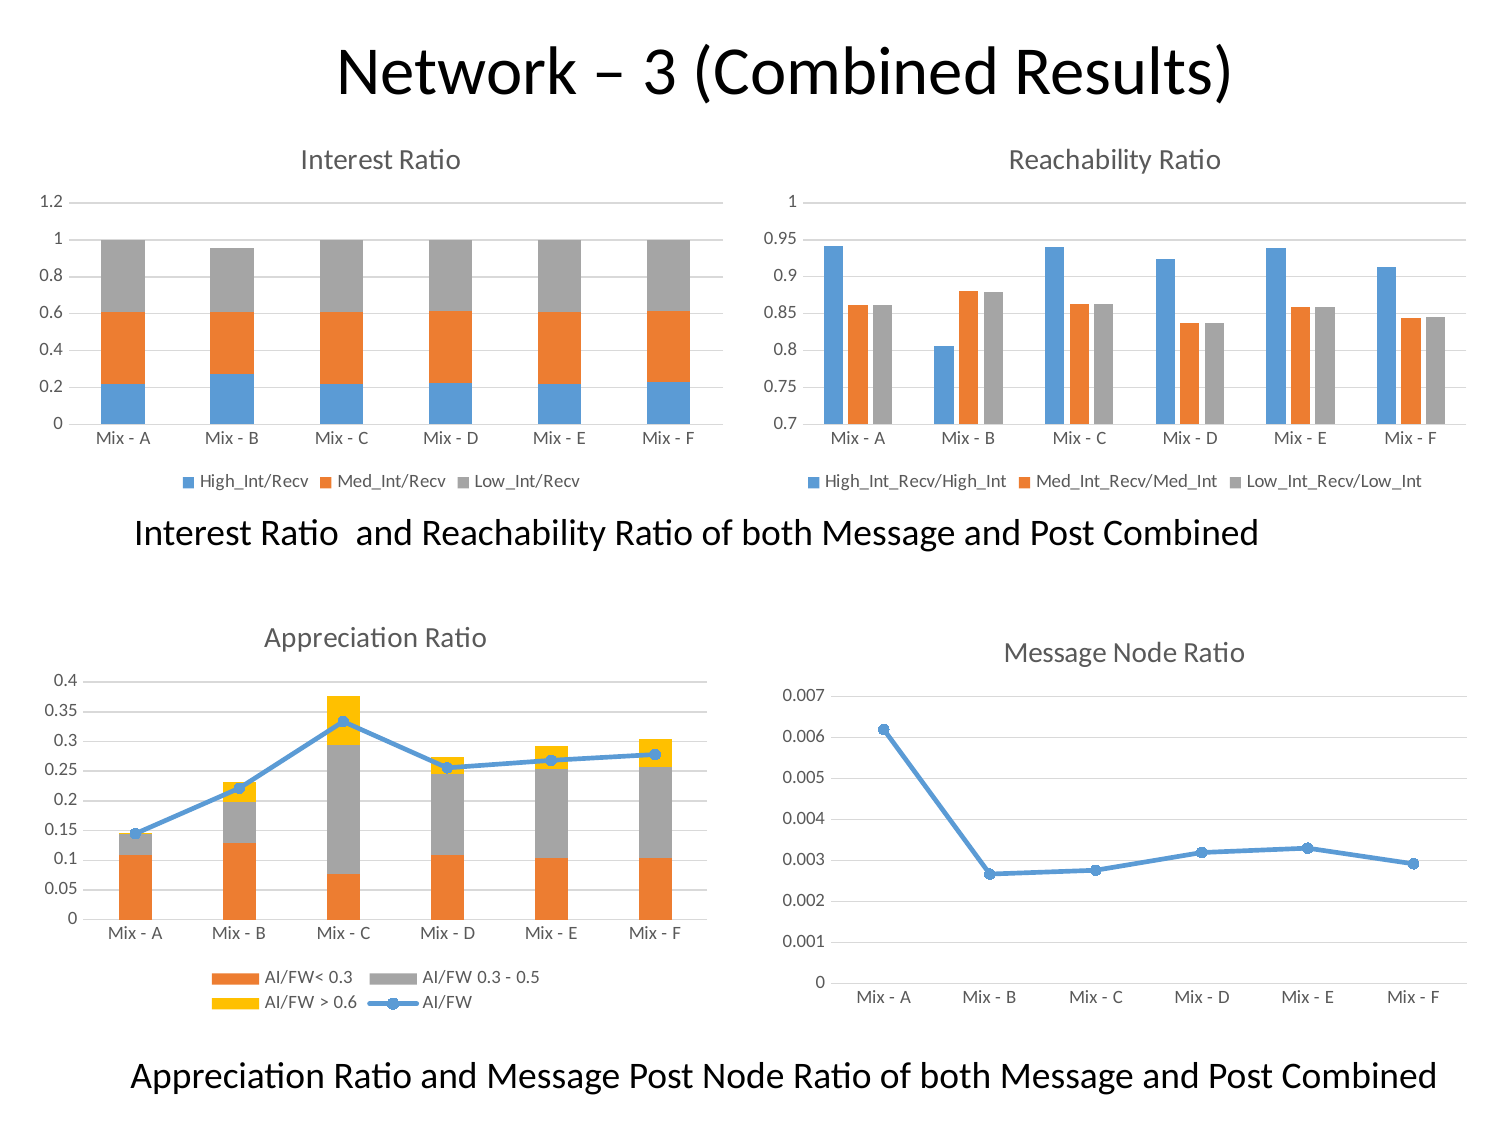

# Network – 3 (Combined Results)

### Chart: Interest Ratio

| Category | High_Int/Recv | Med_Int/Recv | Low_Int/Recv |
|---|---|---|---|
| Mix - A | 0.22008917643135847 | 0.38950403088650676 | 0.39040679268213485 |
| Mix - B | 0.271086024029838 | 0.3352051099656949 | 0.3508517231473248 |
| Mix - C | 0.21829932099596472 | 0.3899543340015445 | 0.3917463450024919 |
| Mix - D | 0.22561712641034623 | 0.3864764327591991 | 0.3879064408304549 |
| Mix - E | 0.22087370060832942 | 0.3888044901203688 | 0.3903218092713009 |
| Mix - F | 0.2281215793327809 | 0.38450854354418995 | 0.3873698771230285 |

### Chart: Reachability Ratio

| Category | High_Int_Recv/High_Int | Med_Int_Recv/Med_Int | Low_Int_Recv/Low_Int |
|---|---|---|---|
| Mix - A | 0.941251491944401 | 0.8614253184962776 | 0.8617371175944982 |
| Mix - B | 0.8056388963765916 | 0.880215359481093 | 0.8786910340345633 |
| Mix - C | 0.9401755173263645 | 0.8627656101520909 | 0.8636258077823797 |
| Mix - D | 0.9233613672551693 | 0.8366623394240651 | 0.8374109766330935 |
| Mix - E | 0.9393188348690528 | 0.858587879958049 | 0.859548065707284 |
| Mix - F | 0.9131388038677765 | 0.8442151586942417 | 0.8448926673655566 |
Interest Ratio  and Reachability Ratio of both Message and Post Combined

### Chart: Appreciation Ratio

| Category | AI/FW< 0.3 | AI/FW 0.3 - 0.5 | AI/FW > 0.6 | AI/FW |
|---|---|---|---|---|
| Mix - A | 0.1091473839965359 | 0.035569731275511565 | 0.0014906092449303086 | 0.1447171152720476 |
| Mix - B | 0.1298872746313887 | 0.06799100499174839 | 0.03403736345186944 | 0.22149881198482346 |
| Mix - C | 0.07695725851974308 | 0.21654533368983608 | 0.0834582285033209 | 0.3336843587694117 |
| Mix - D | 0.10852121202021821 | 0.13629153930851415 | 0.029141577729794393 | 0.25575793176280776 |
| Mix - E | 0.10392315576458244 | 0.14915892858561236 | 0.03959139699334973 | 0.268420608165808 |
| Mix - F | 0.10353866407294979 | 0.1535752317490688 | 0.04735996160170747 | 0.27820072152597647 |

### Chart: Message Node Ratio

| Category |  |
|---|---|
| Mix - A | 0.006197371527504525 |
| Mix - B | 0.0026671475999481813 |
| Mix - C | 0.0027614864687163032 |
| Mix - D | 0.003193654057309362 |
| Mix - E | 0.003300326575172534 |
| Mix - F | 0.0029170366981737497 |
Appreciation Ratio and Message Post Node Ratio of both Message and Post Combined